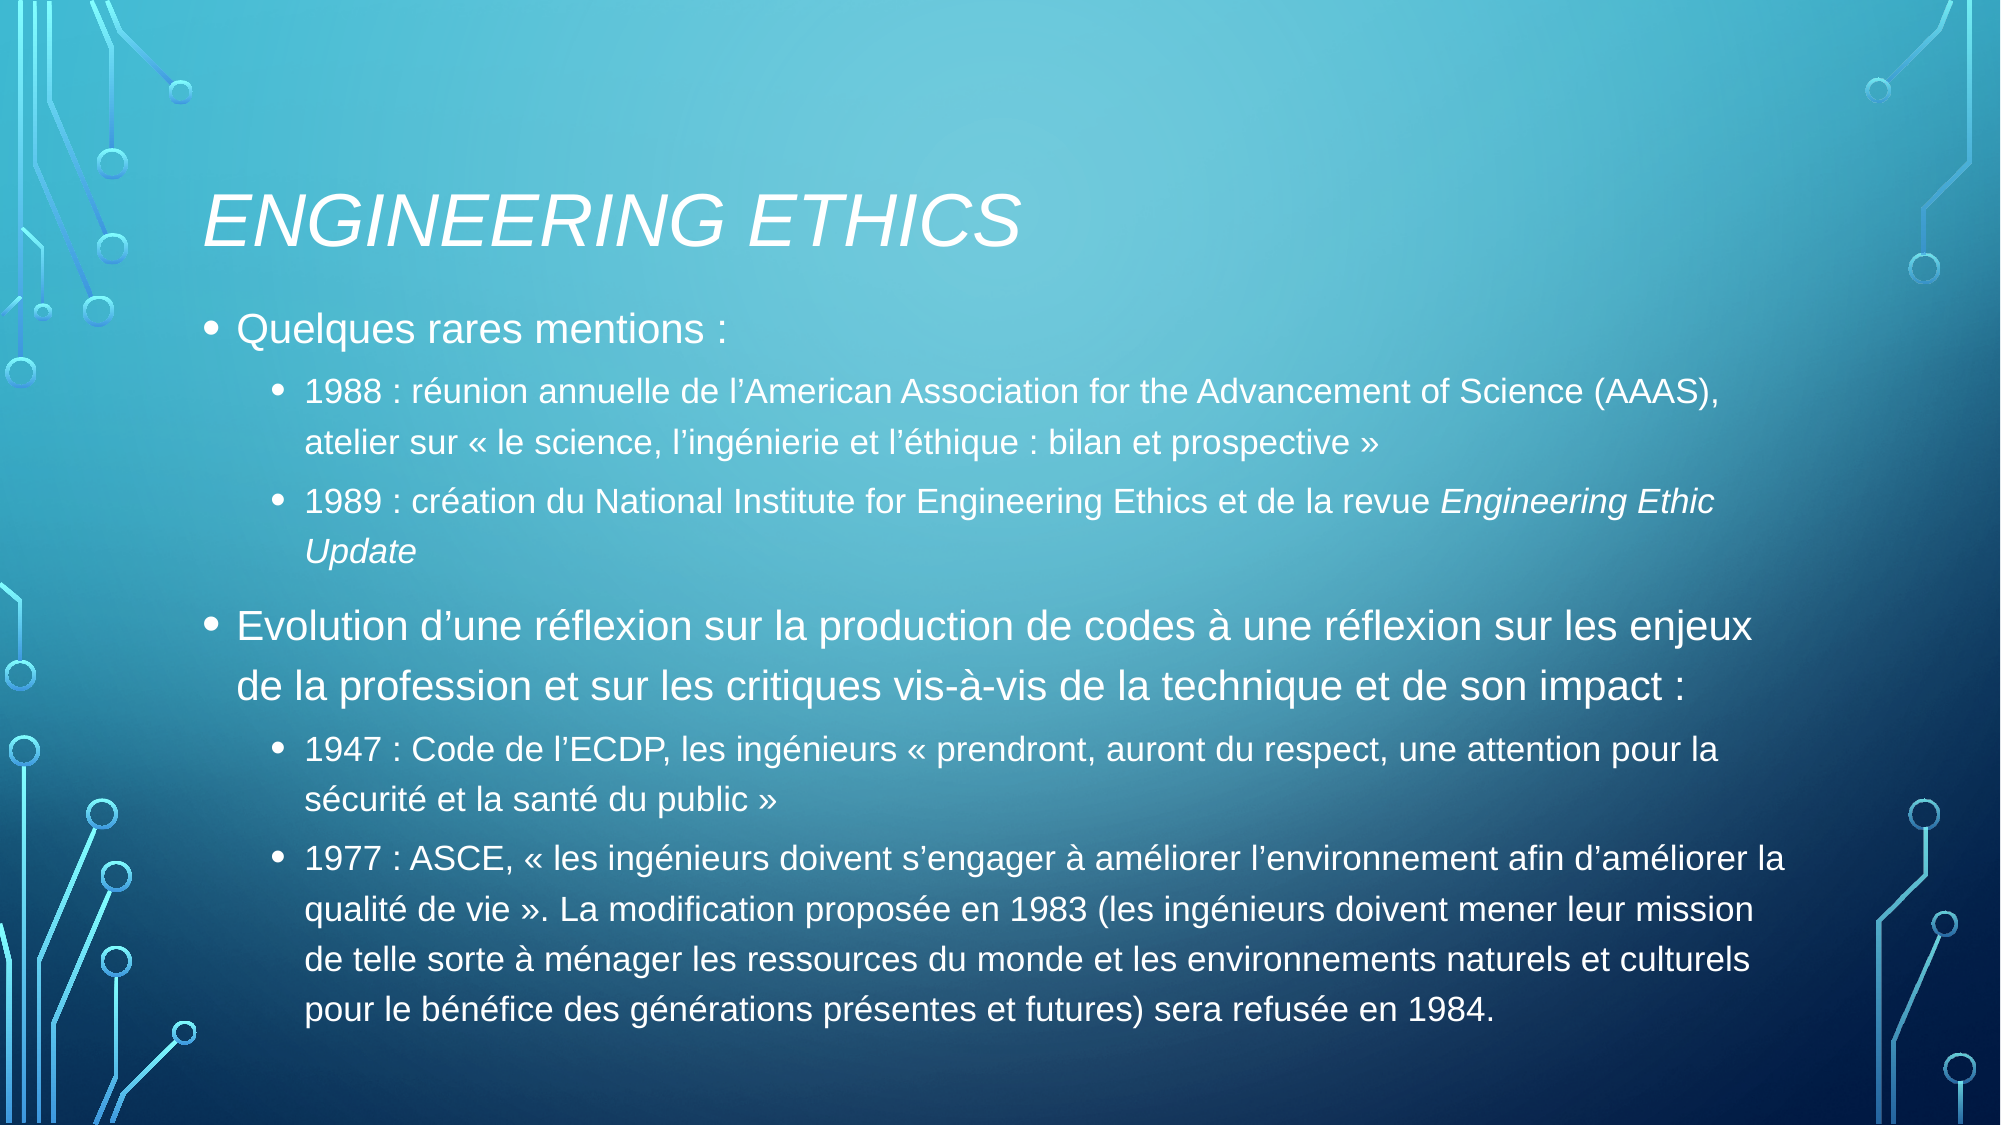

# Engineering ethics
Quelques rares mentions :
1988 : réunion annuelle de l’American Association for the Advancement of Science (AAAS), atelier sur « le science, l’ingénierie et l’éthique : bilan et prospective »
1989 : création du National Institute for Engineering Ethics et de la revue Engineering Ethic Update
Evolution d’une réflexion sur la production de codes à une réflexion sur les enjeux de la profession et sur les critiques vis-à-vis de la technique et de son impact :
1947 : Code de l’ECDP, les ingénieurs « prendront, auront du respect, une attention pour la sécurité et la santé du public »
1977 : ASCE, « les ingénieurs doivent s’engager à améliorer l’environnement afin d’améliorer la qualité de vie ». La modification proposée en 1983 (les ingénieurs doivent mener leur mission de telle sorte à ménager les ressources du monde et les environnements naturels et culturels pour le bénéfice des générations présentes et futures) sera refusée en 1984.